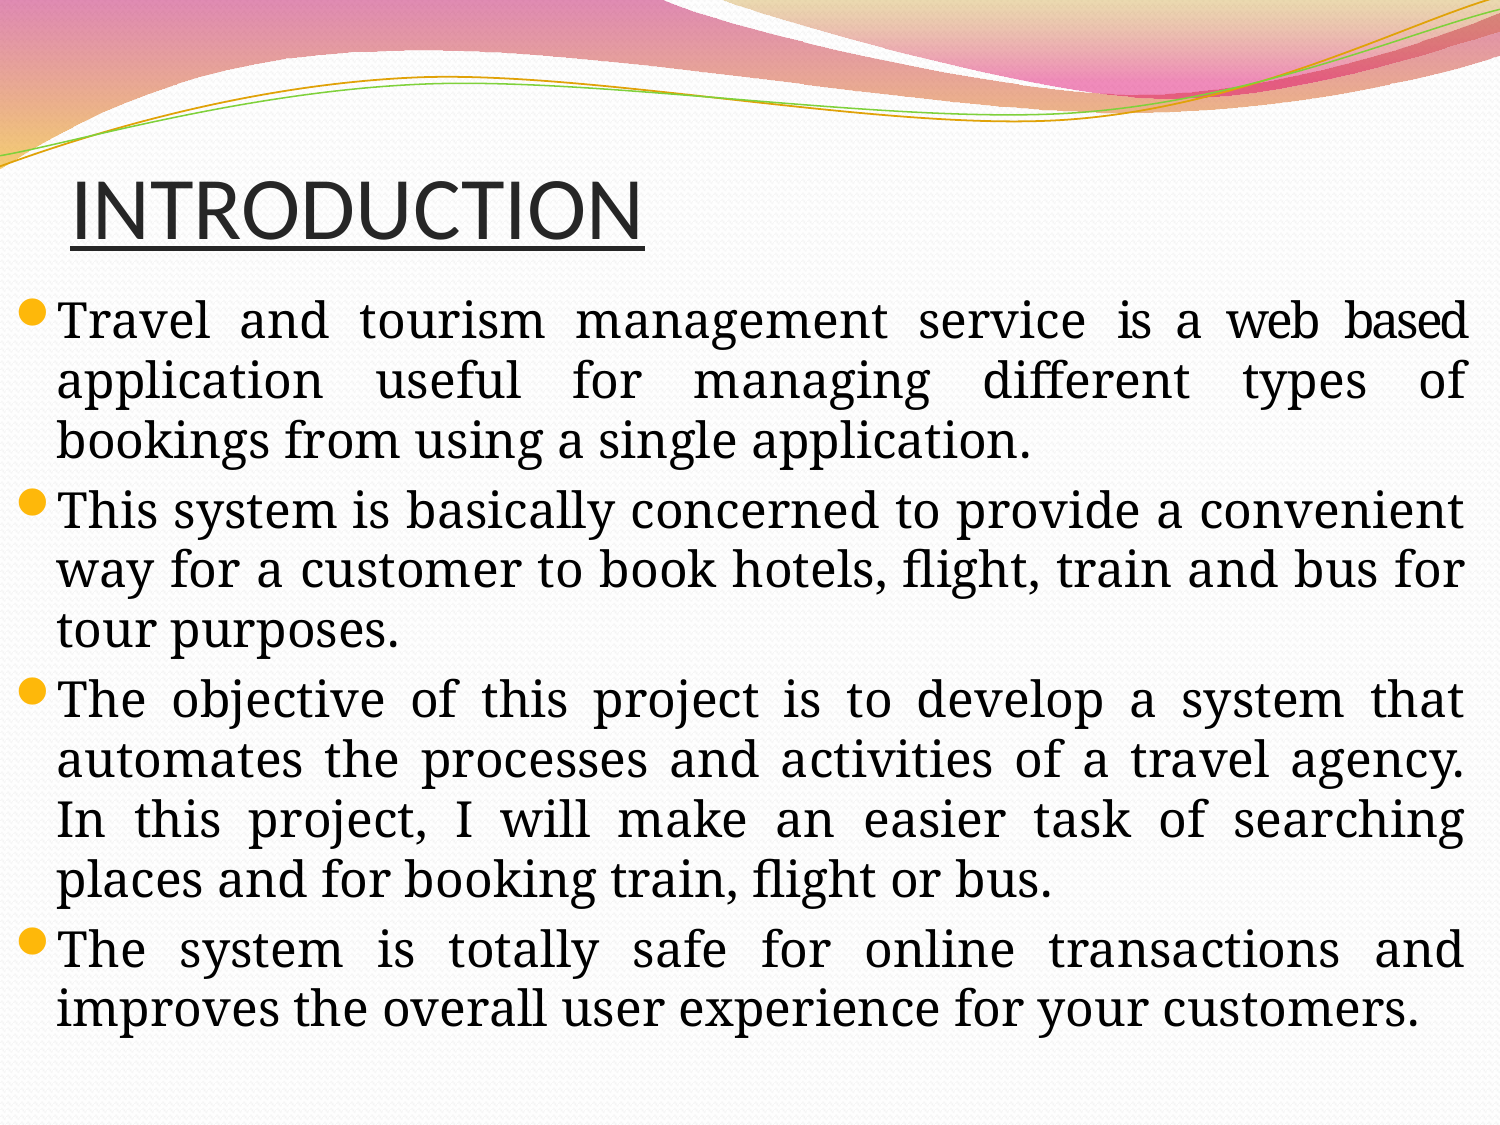

# INTRODUCTION
Travel and tourism management service is a web based application useful for managing different types of bookings from using a single application.
This system is basically concerned to provide a convenient way for a customer to book hotels, flight, train and bus for tour purposes.
The objective of this project is to develop a system that automates the processes and activities of a travel agency. In this project, I will make an easier task of searching places and for booking train, flight or bus.
The system is totally safe for online transactions and improves the overall user experience for your customers.